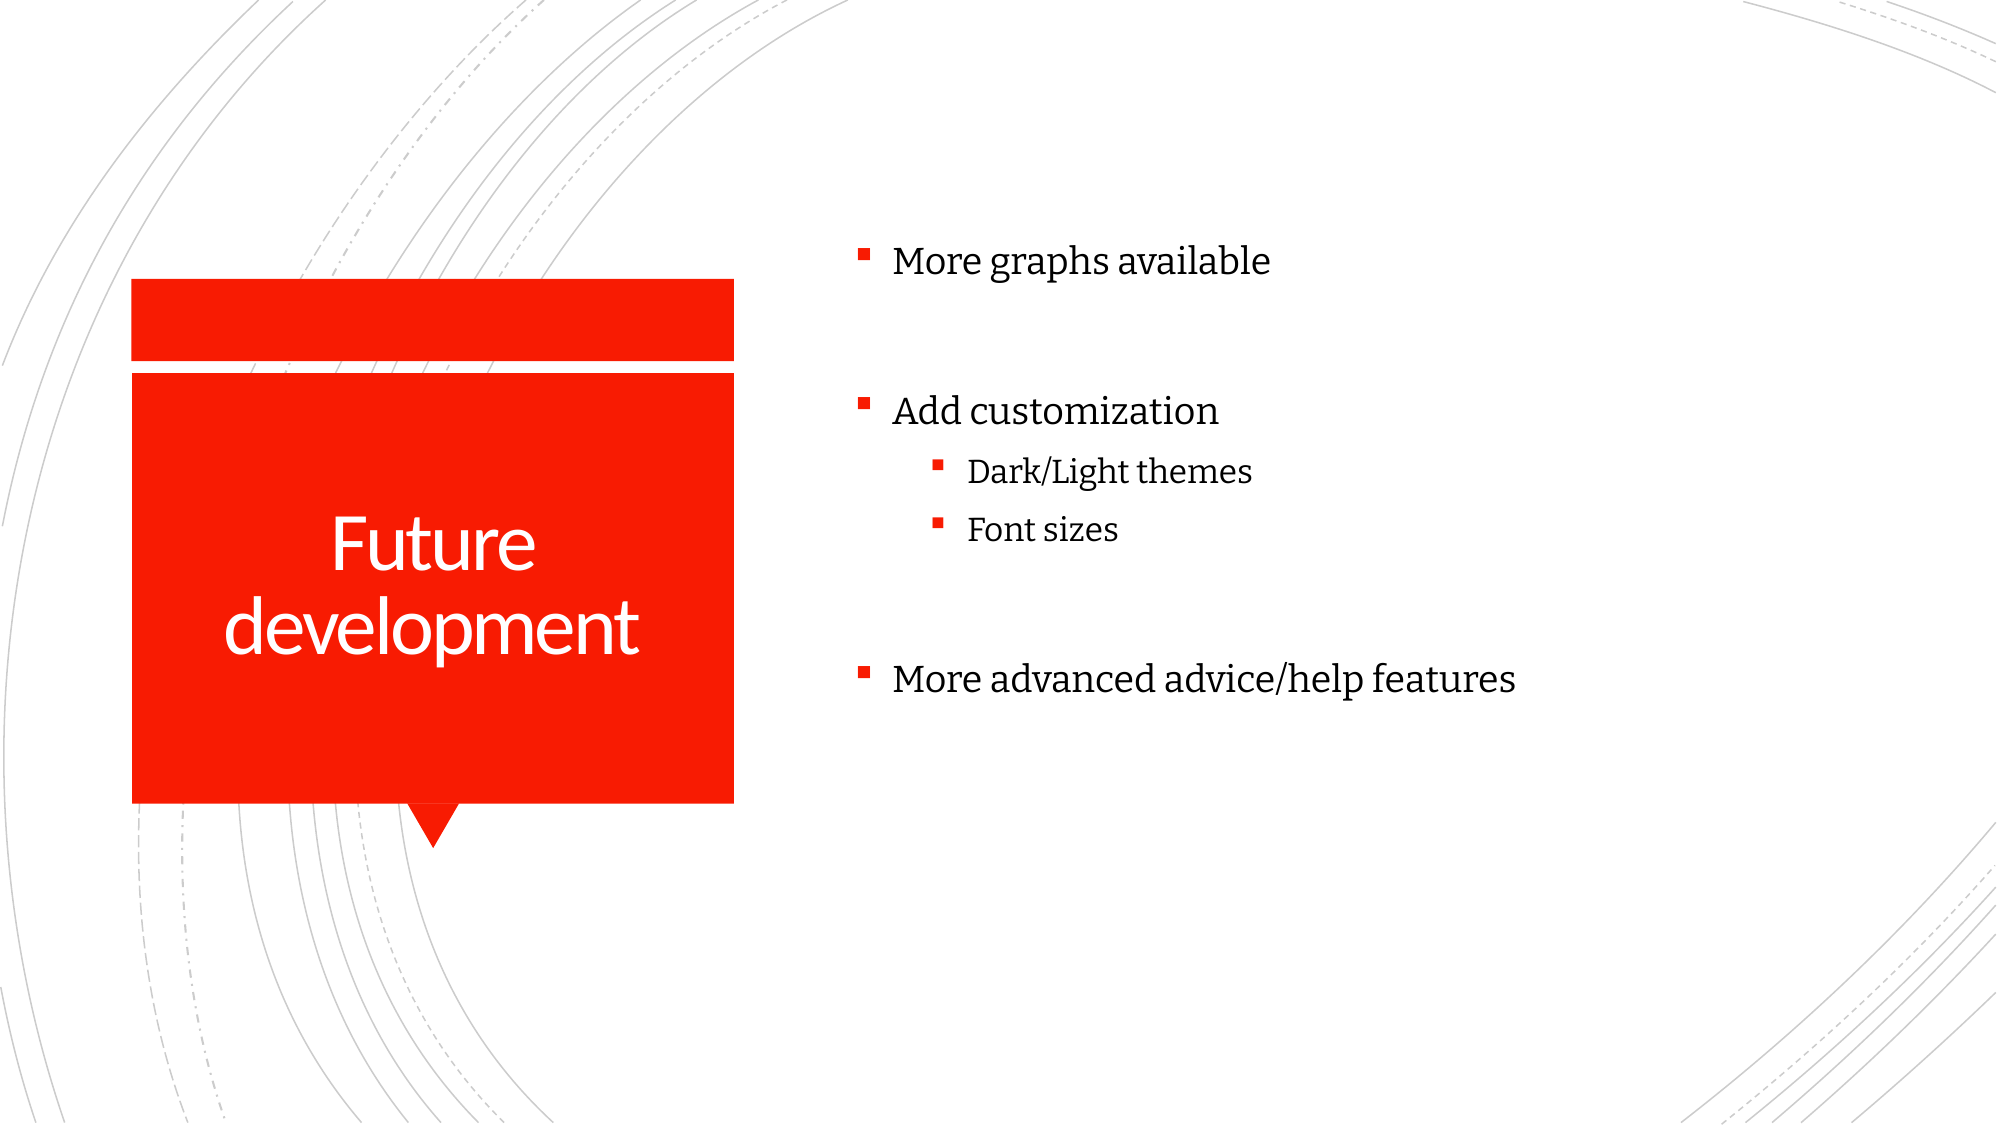

# Future development
More graphs available

Add customization
Dark/Light themes
Font sizes

More advanced advice/help features